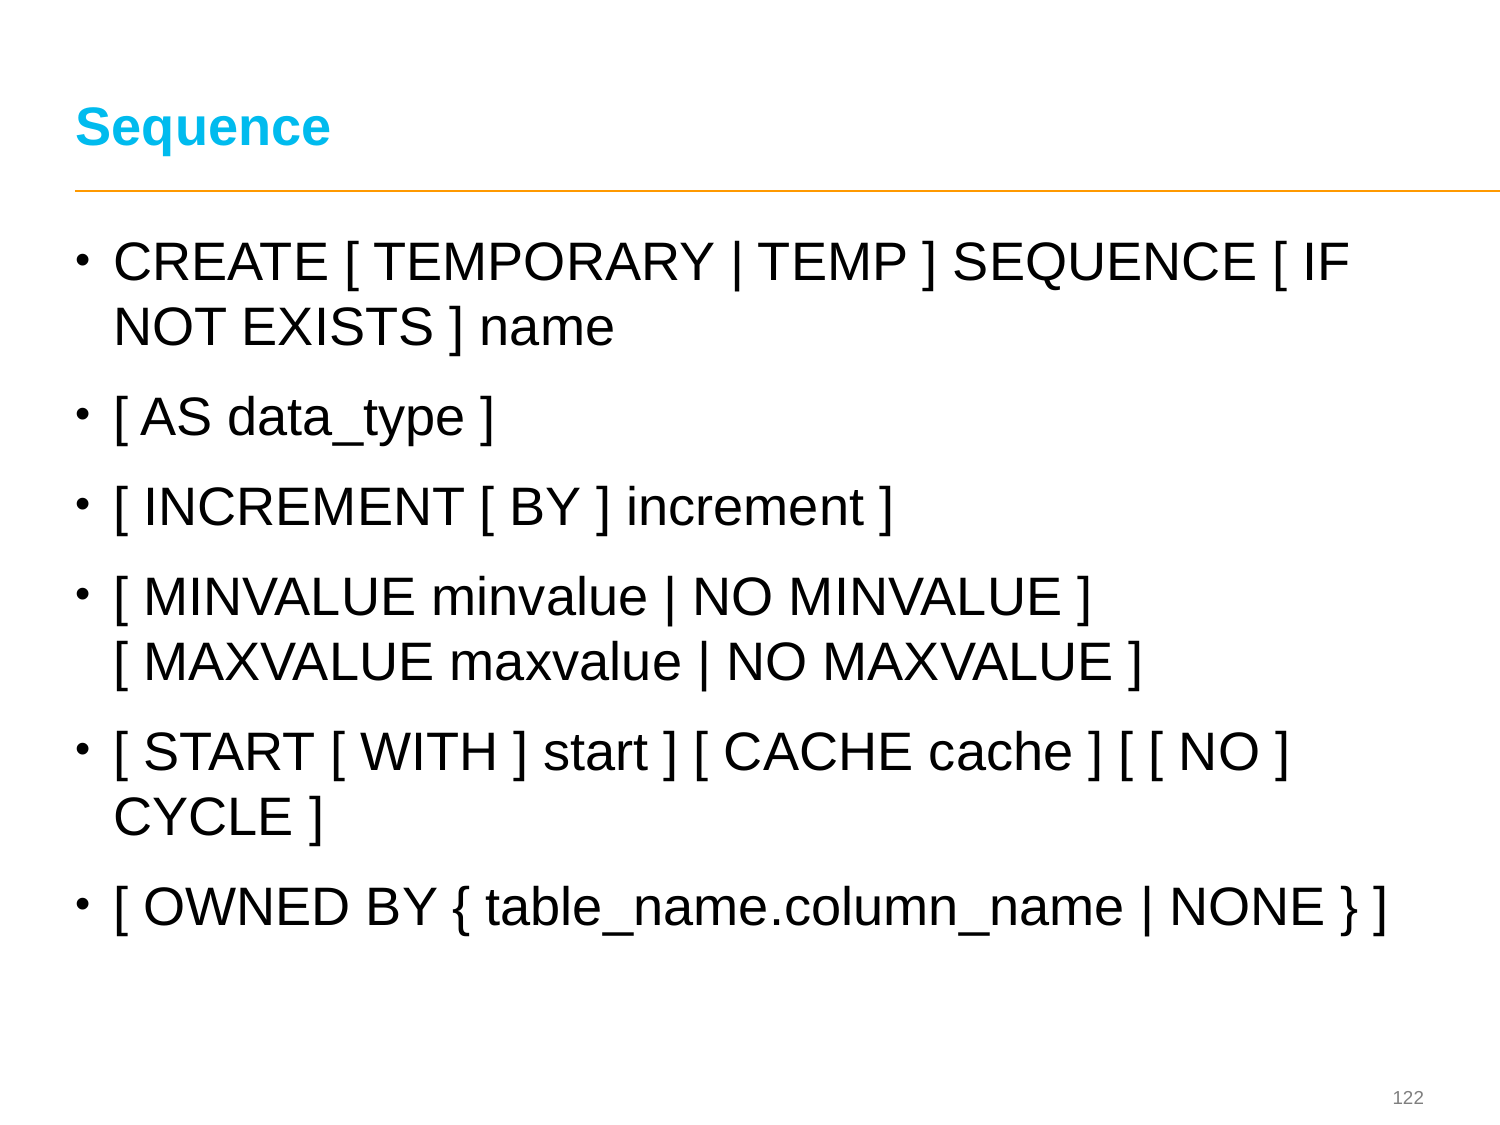

# Sequence
CREATE [ TEMPORARY | TEMP ] SEQUENCE [ IF NOT EXISTS ] name
[ AS data_type ]
[ INCREMENT [ BY ] increment ]
[ MINVALUE minvalue | NO MINVALUE ] [ MAXVALUE maxvalue | NO MAXVALUE ]
[ START [ WITH ] start ] [ CACHE cache ] [ [ NO ] CYCLE ]
[ OWNED BY { table_name.column_name | NONE } ]